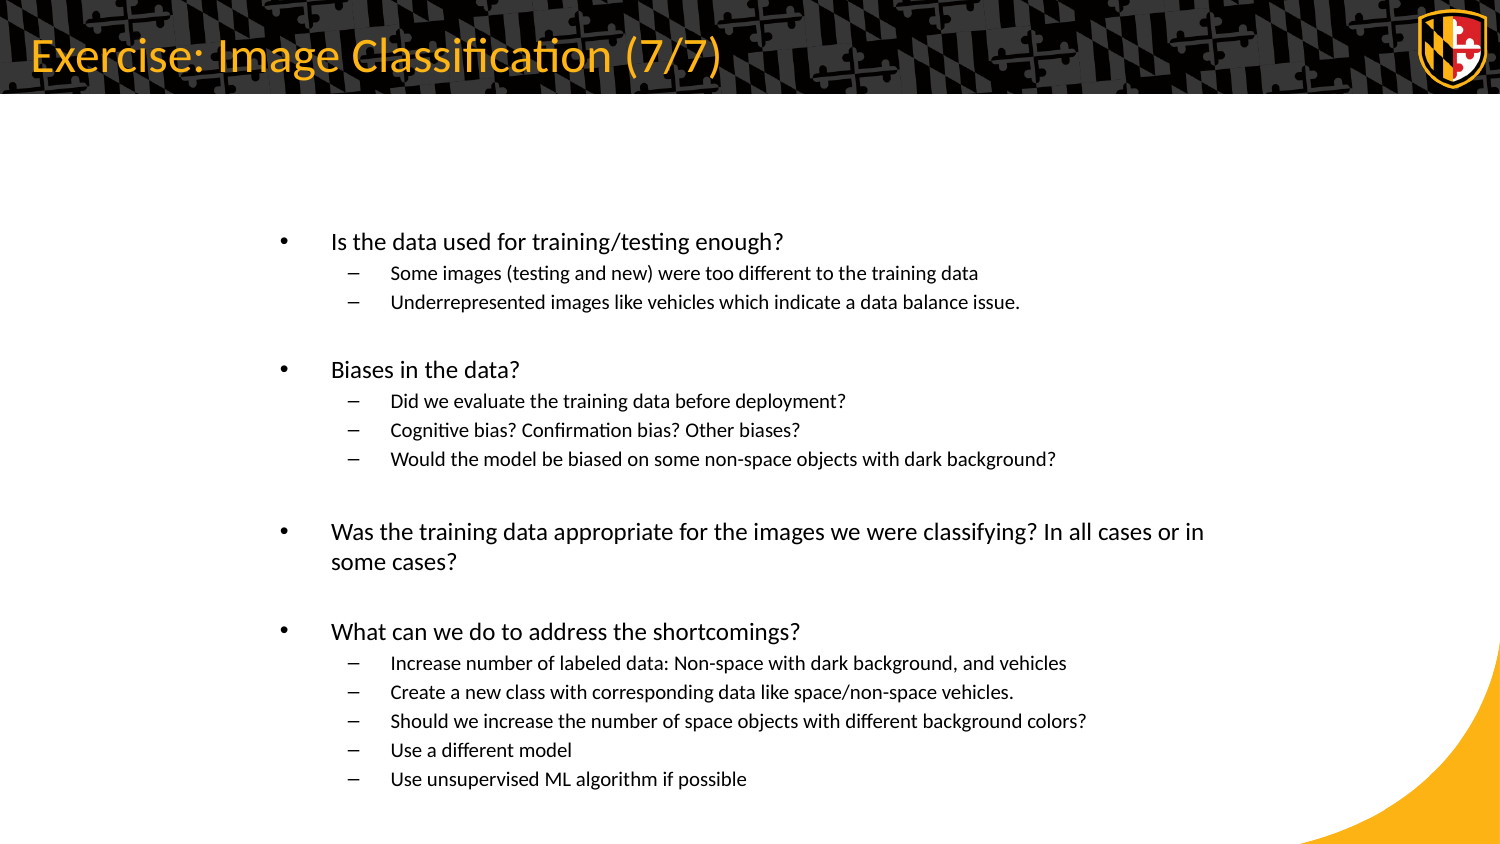

# Exercise: Image Classification (7/7)
Is the data used for training/testing enough?
Some images (testing and new) were too different to the training data
Underrepresented images like vehicles which indicate a data balance issue.

Biases in the data?
Did we evaluate the training data before deployment?
Cognitive bias? Confirmation bias? Other biases?
Would the model be biased on some non-space objects with dark background?

Was the training data appropriate for the images we were classifying? In all cases or in some cases?

What can we do to address the shortcomings?
Increase number of labeled data: Non-space with dark background, and vehicles
Create a new class with corresponding data like space/non-space vehicles.
Should we increase the number of space objects with different background colors?
Use a different model
Use unsupervised ML algorithm if possible
8